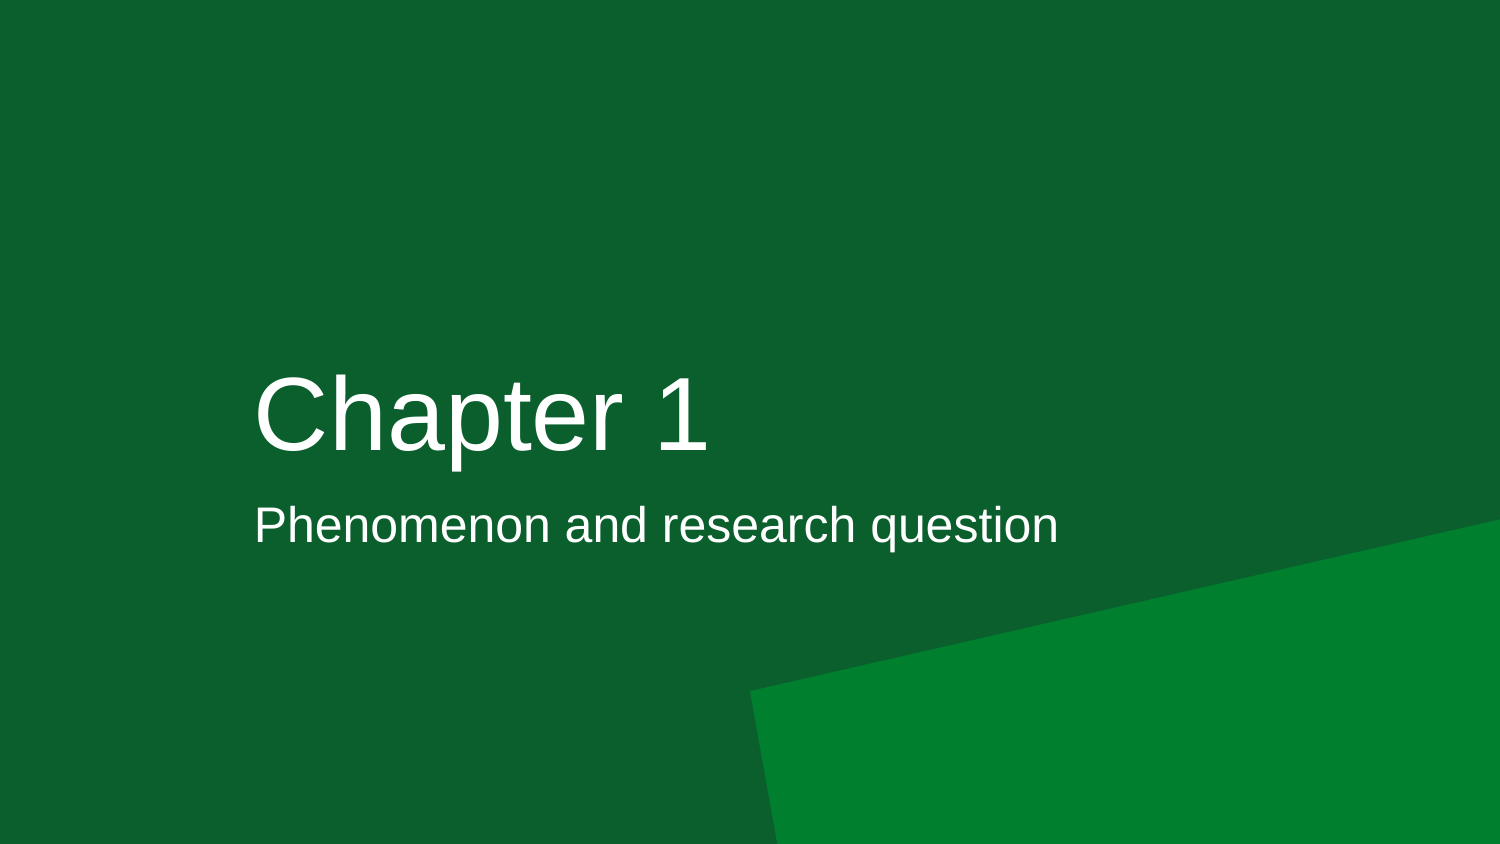

# Chapter 1
Phenomenon and research question